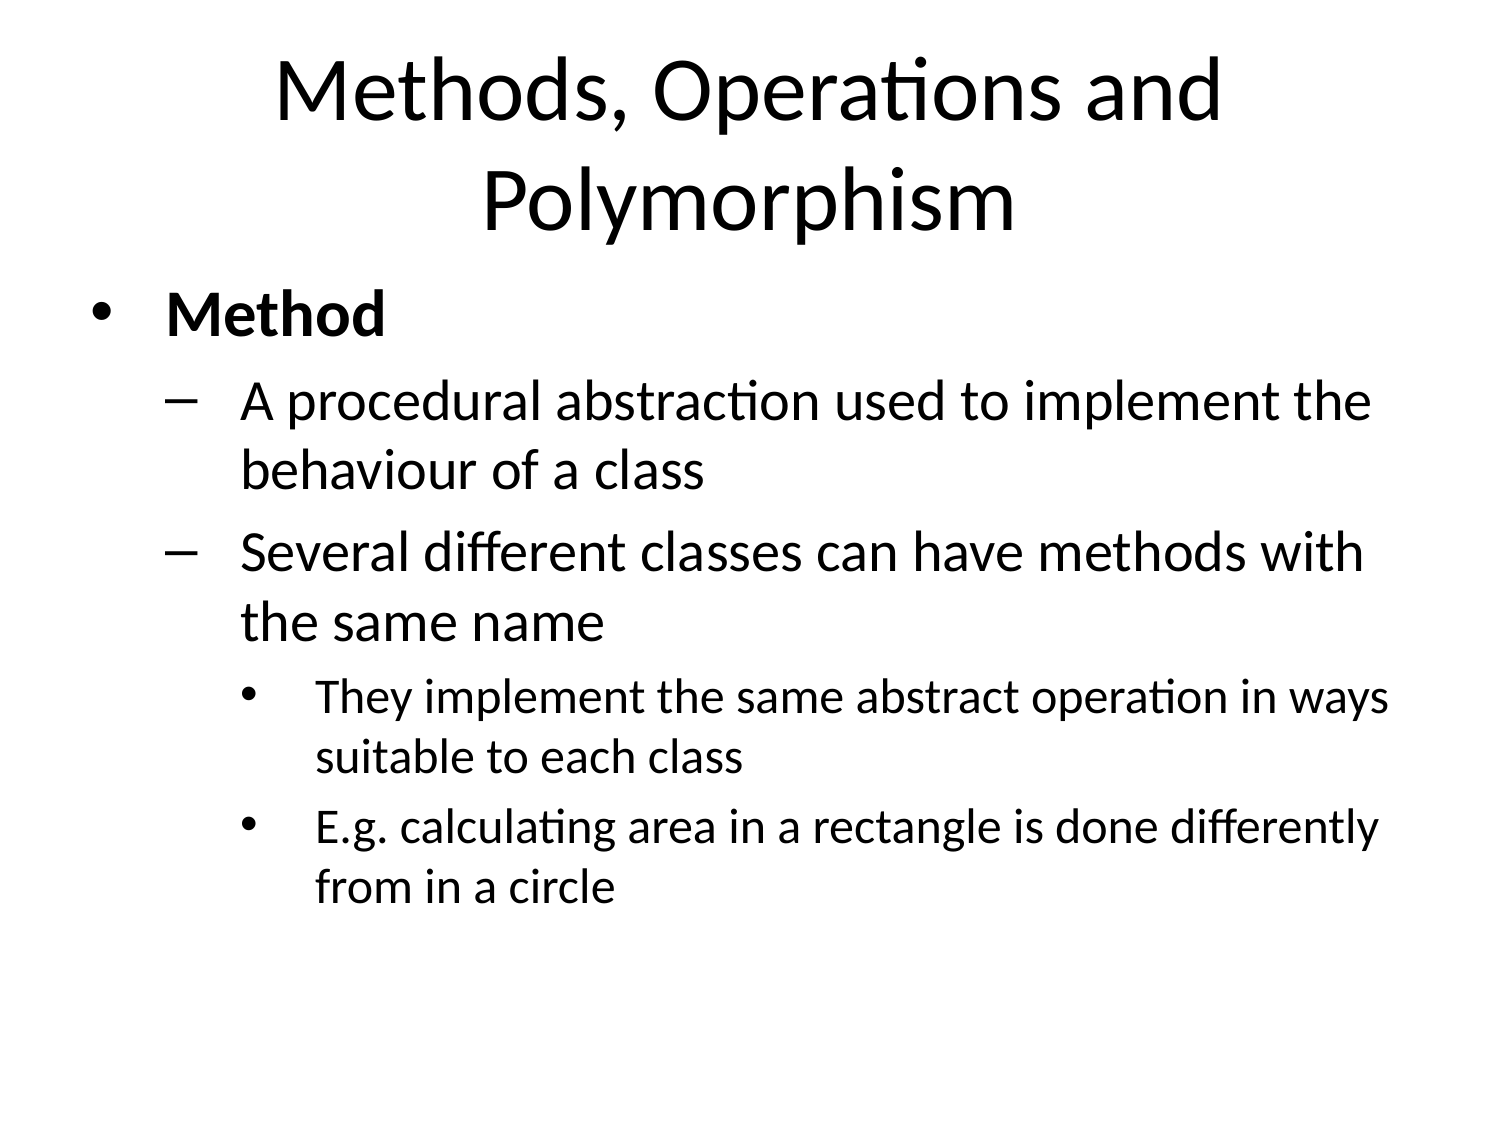

# Methods, Operations and Polymorphism
Method
A procedural abstraction used to implement the behaviour of a class
Several different classes can have methods with the same name
They implement the same abstract operation in ways suitable to each class
E.g. calculating area in a rectangle is done differently from in a circle